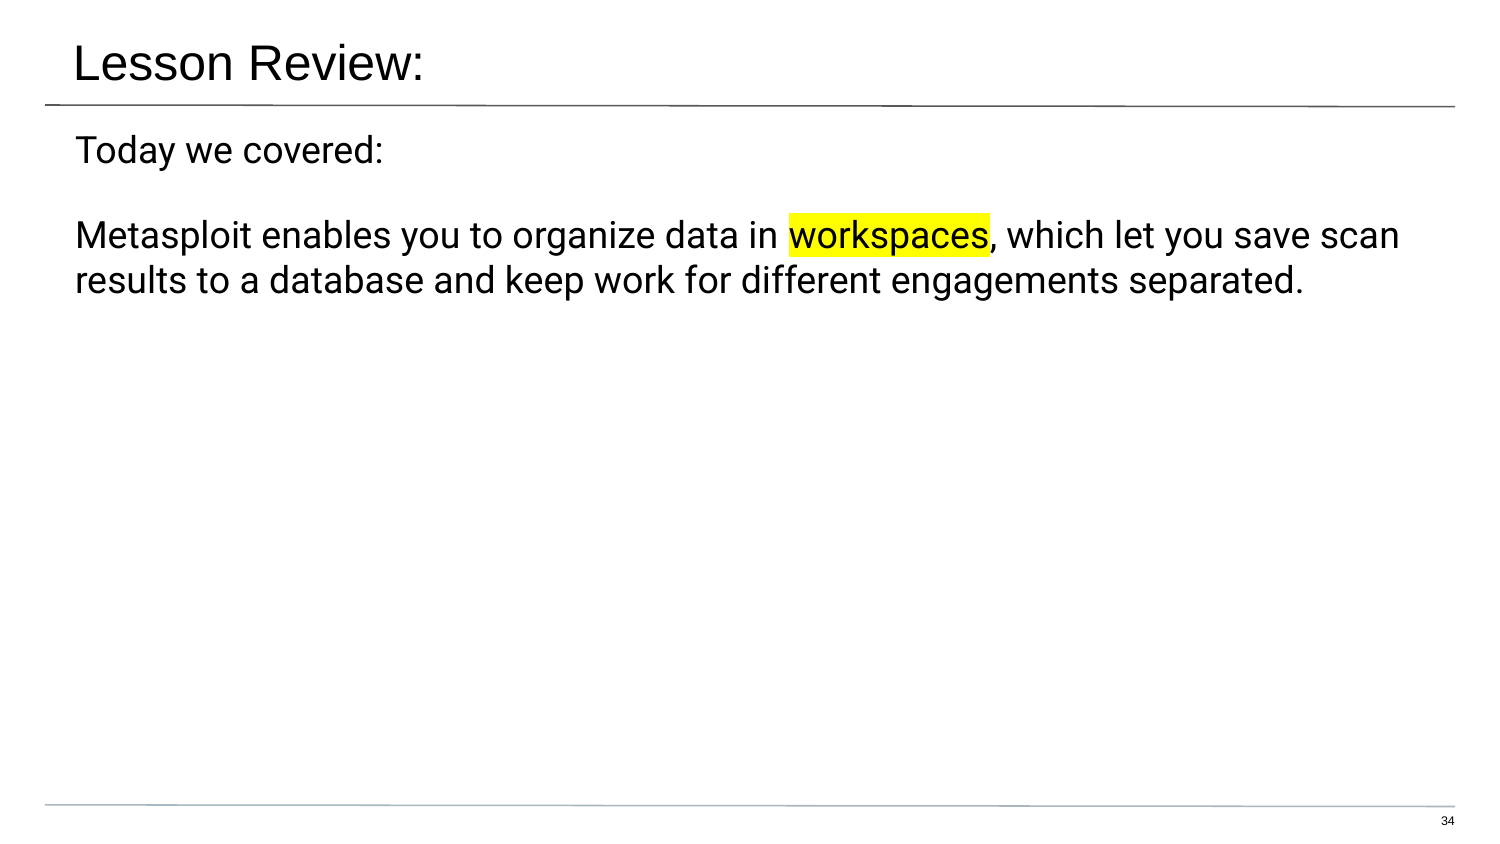

# Lesson Review:
Today we covered:
Metasploit enables you to organize data in workspaces, which let you save scan results to a database and keep work for different engagements separated.

34